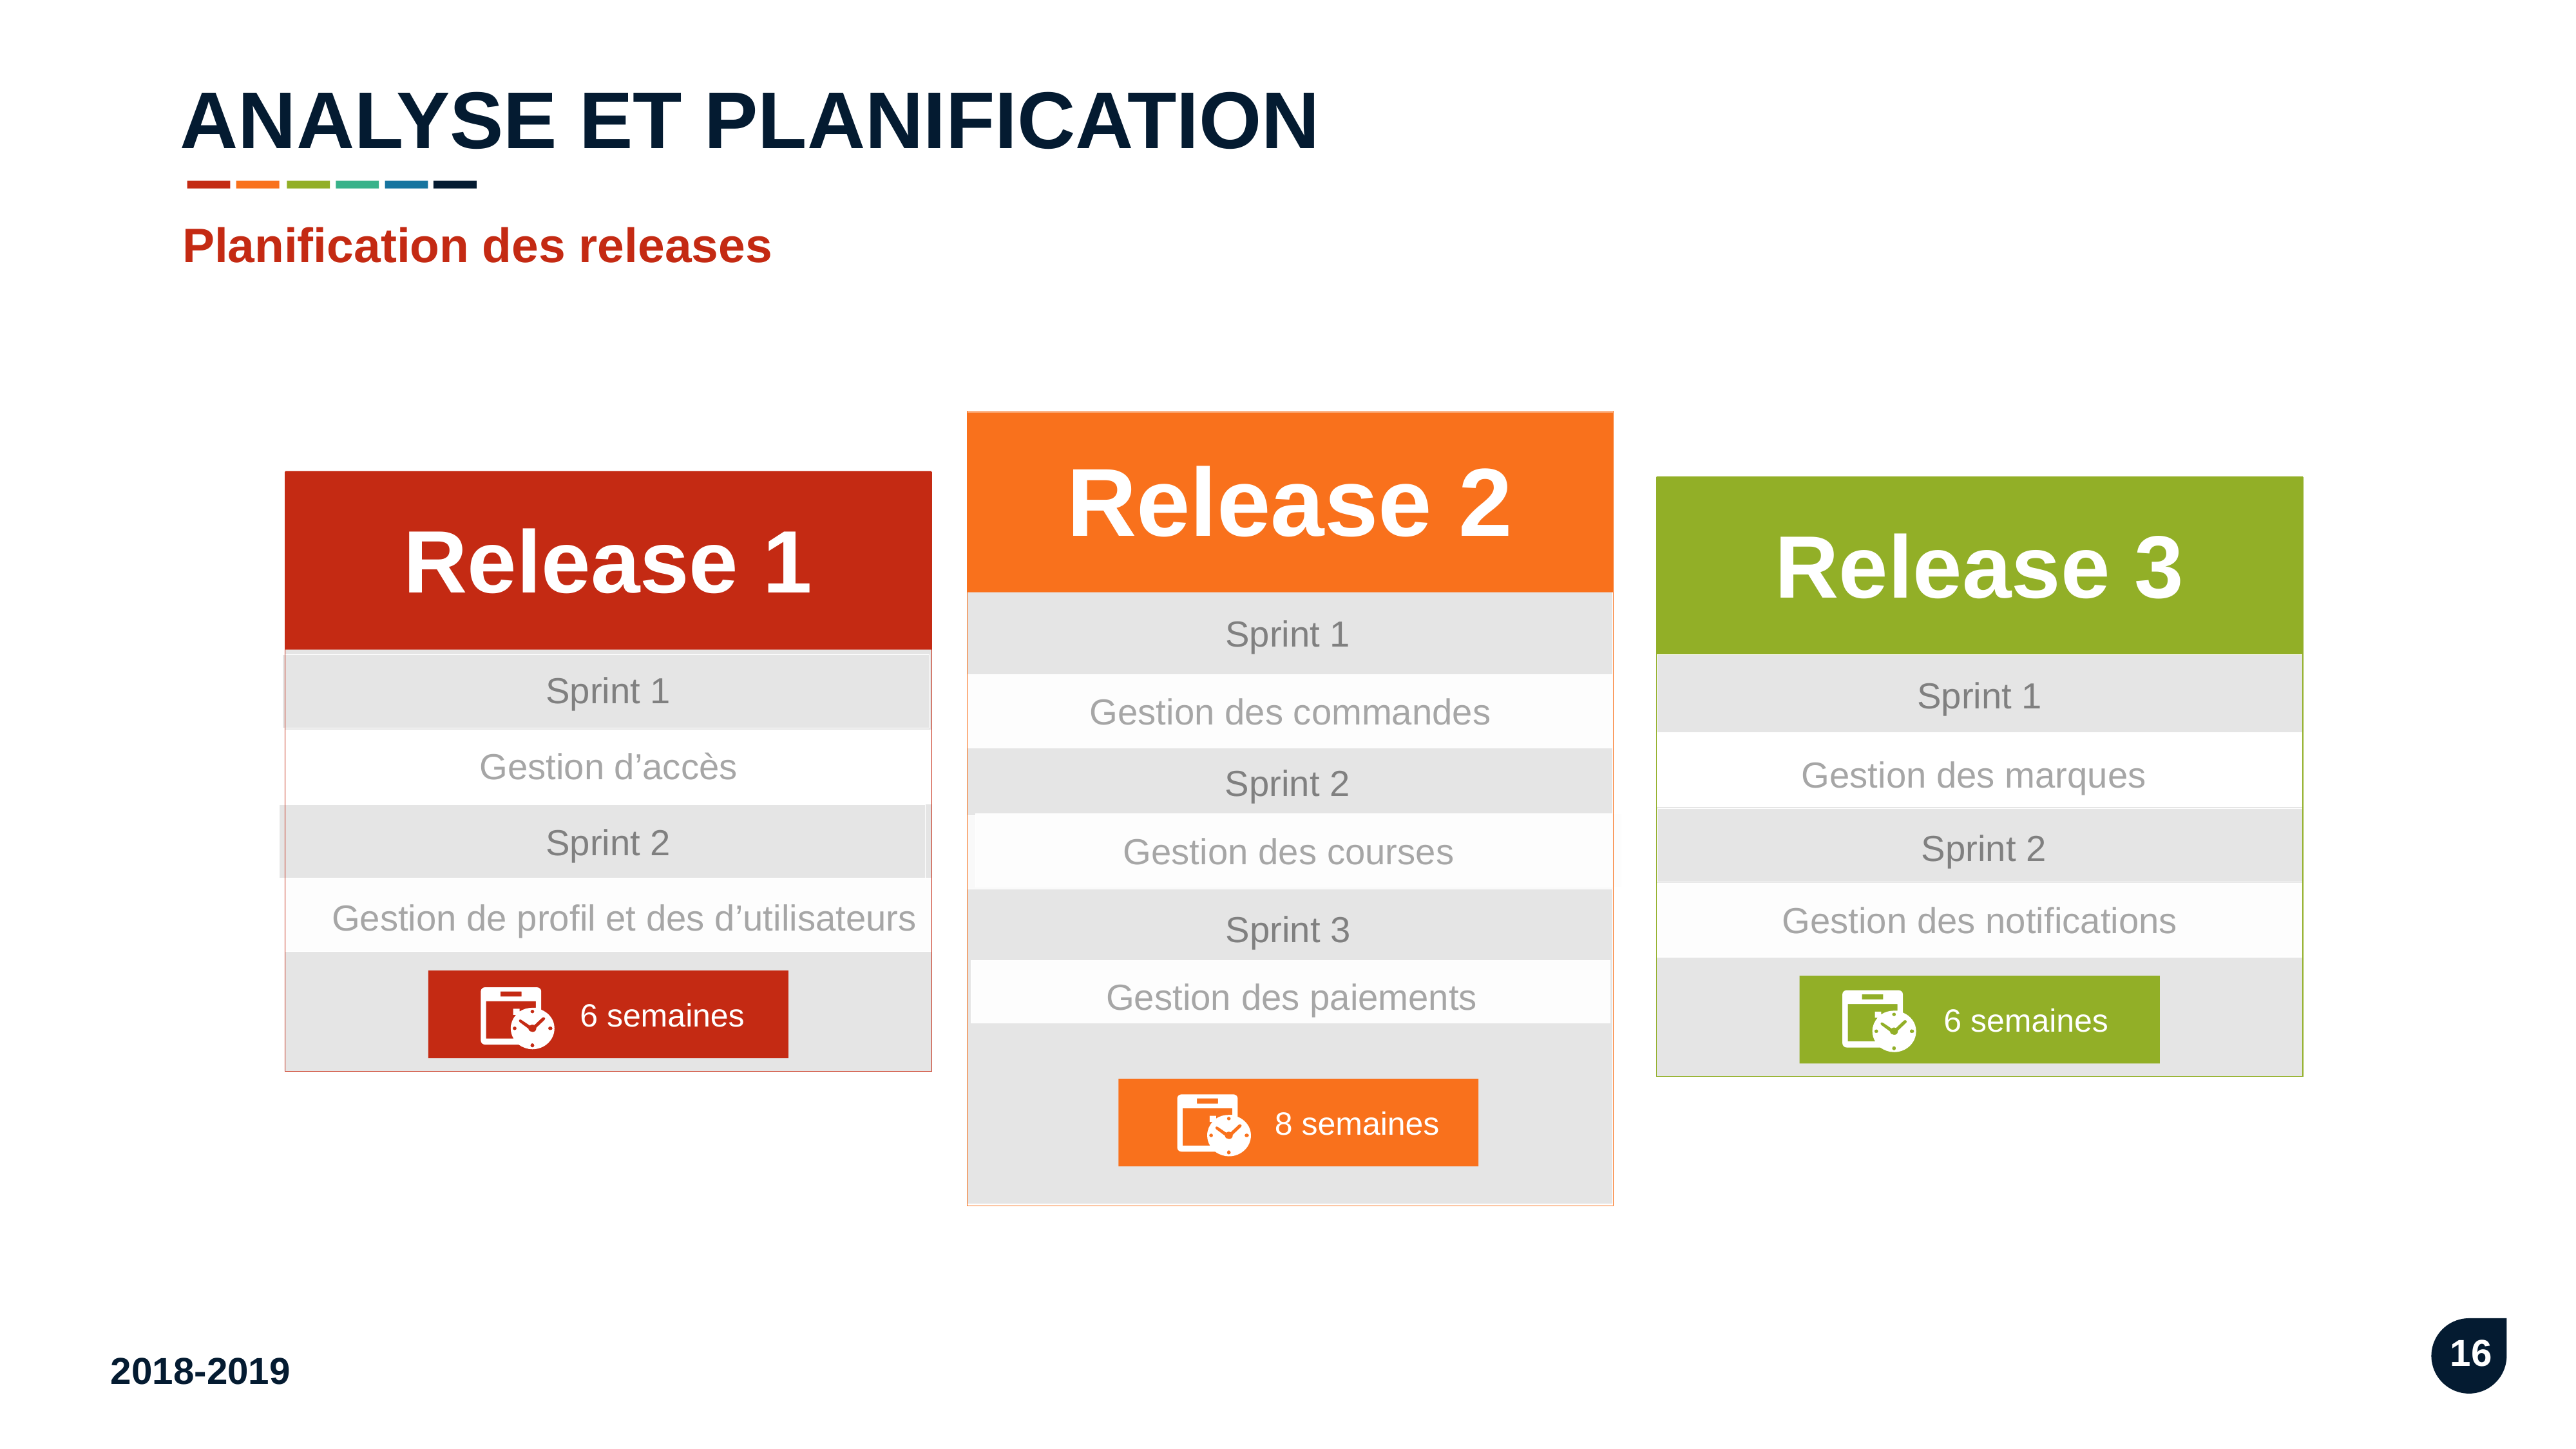

ANALYSE ET PLANIFICATION

Planification des releases

Release 2

Sprint 1

Gestion des commandes
Sprint 2

Gestion des courses
Sprint 3

Gestion des paiements

8 semaines

Release 1

Sprint 1

Gestion d’accès

Sprint 2

Gestion de profil et des d’utilisateurs

6 semaines

Release 3

Sprint 1

Gestion des notifications

6 semaines
Gestion des marques
Sprint 2